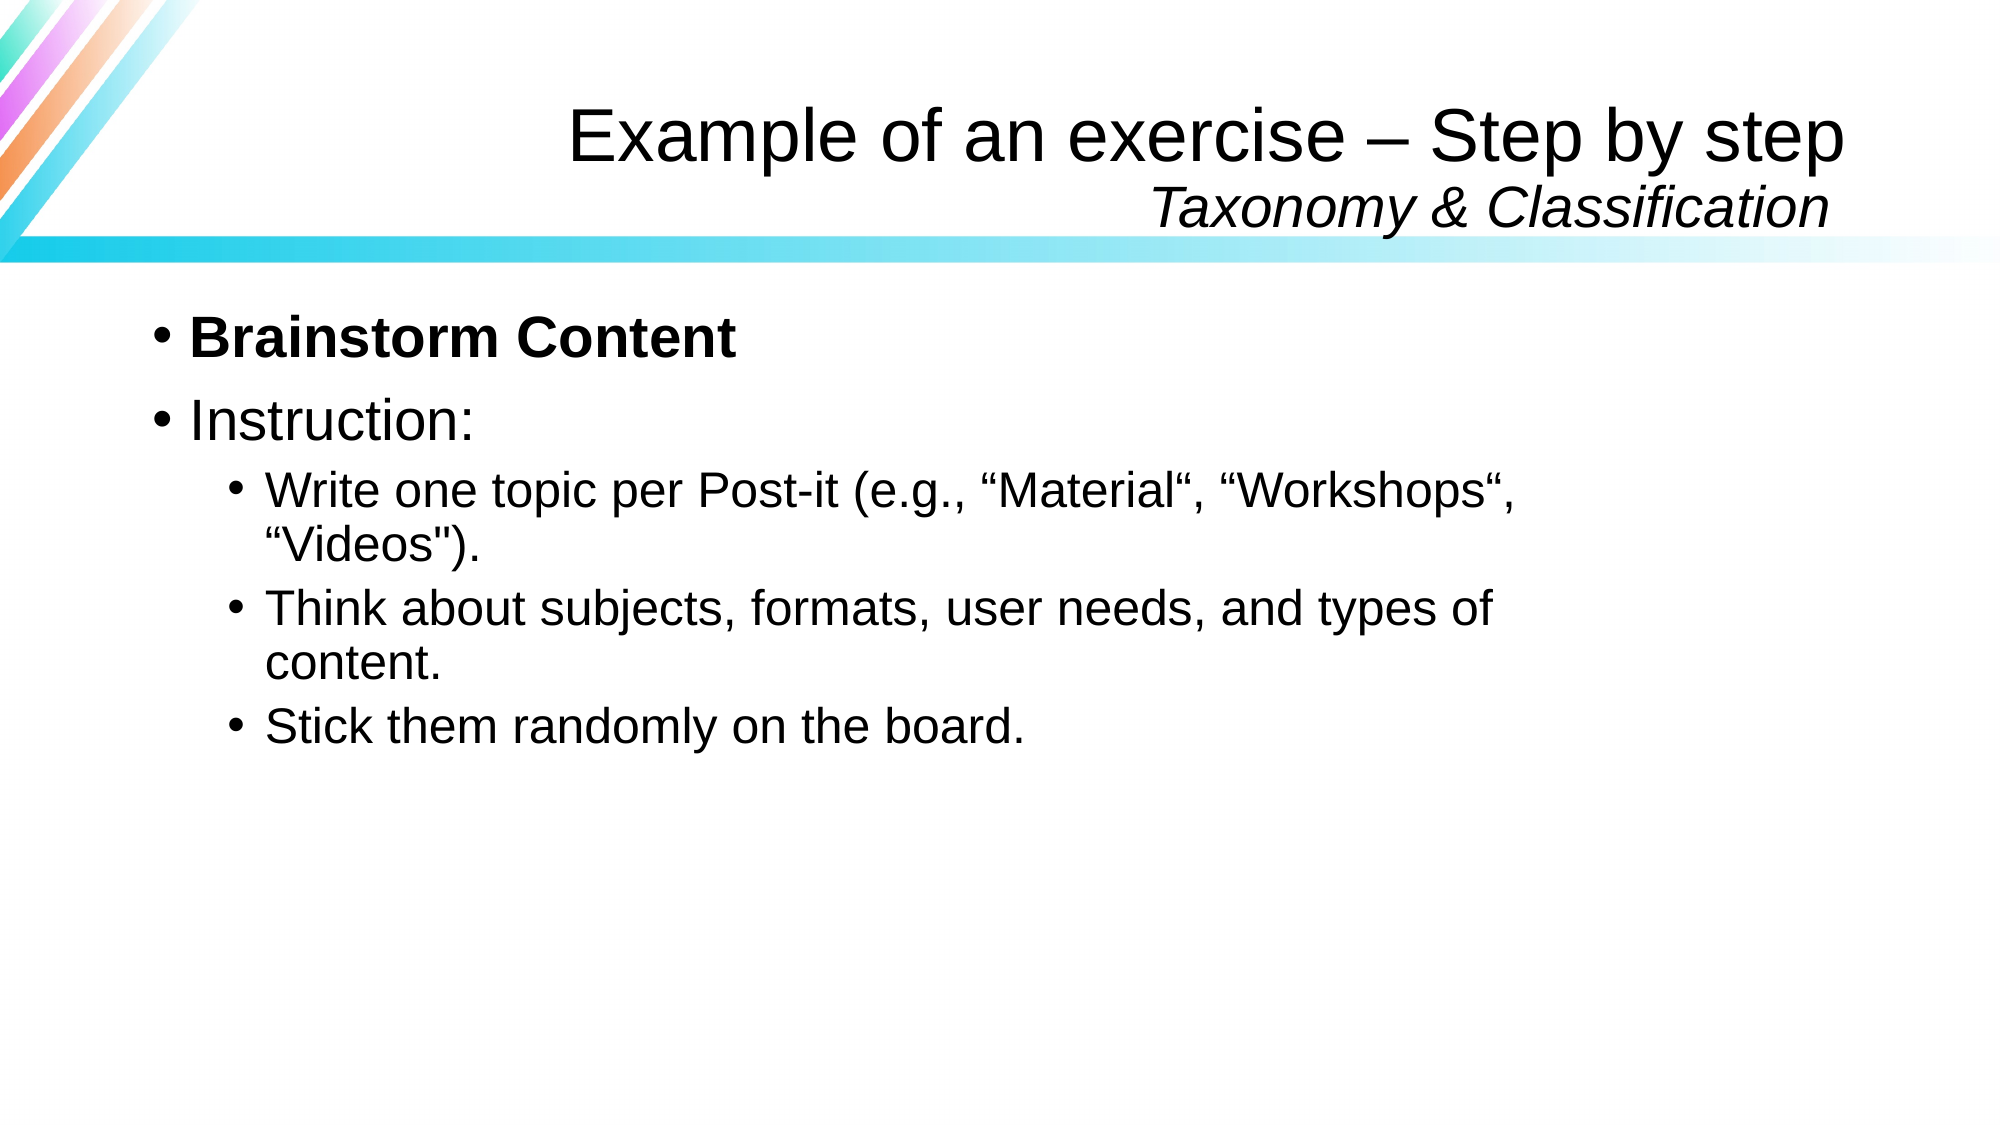

# Example of an exercise – Step by step Taxonomy & Classification
Brainstorm Content
Instruction:
Write one topic per Post-it (e.g., “Material“, “Workshops“, “Videos").
Think about subjects, formats, user needs, and types of content.
Stick them randomly on the board.